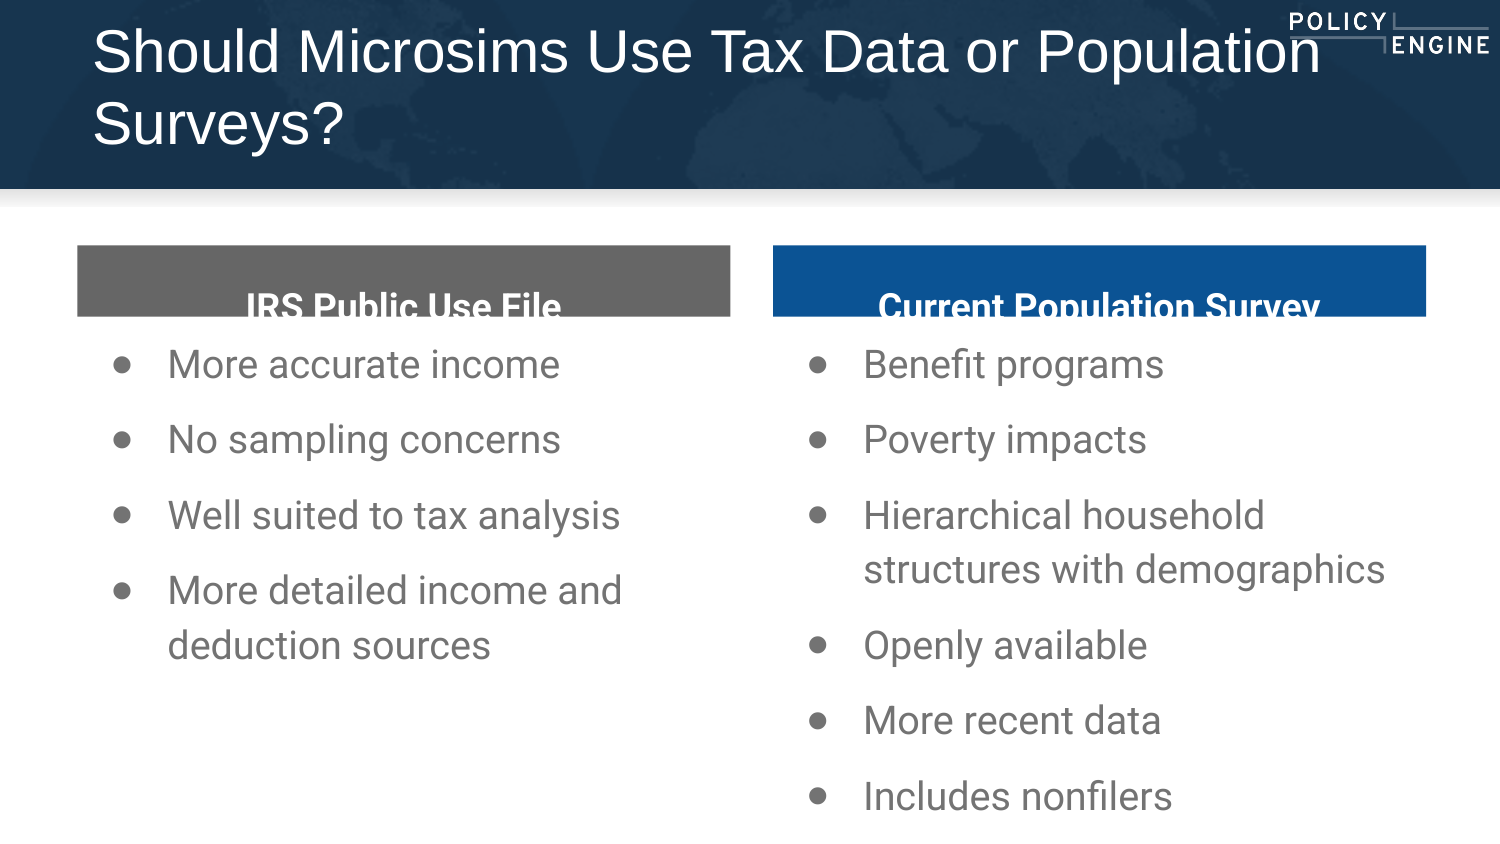

# Should Microsims Use Tax Data or Population Surveys?
IRS Public Use File
Current Population Survey
More accurate income
No sampling concerns
Well suited to tax analysis
More detailed income and deduction sources
Benefit programs
Poverty impacts
Hierarchical household structures with demographics
Openly available
More recent data
Includes nonfilers